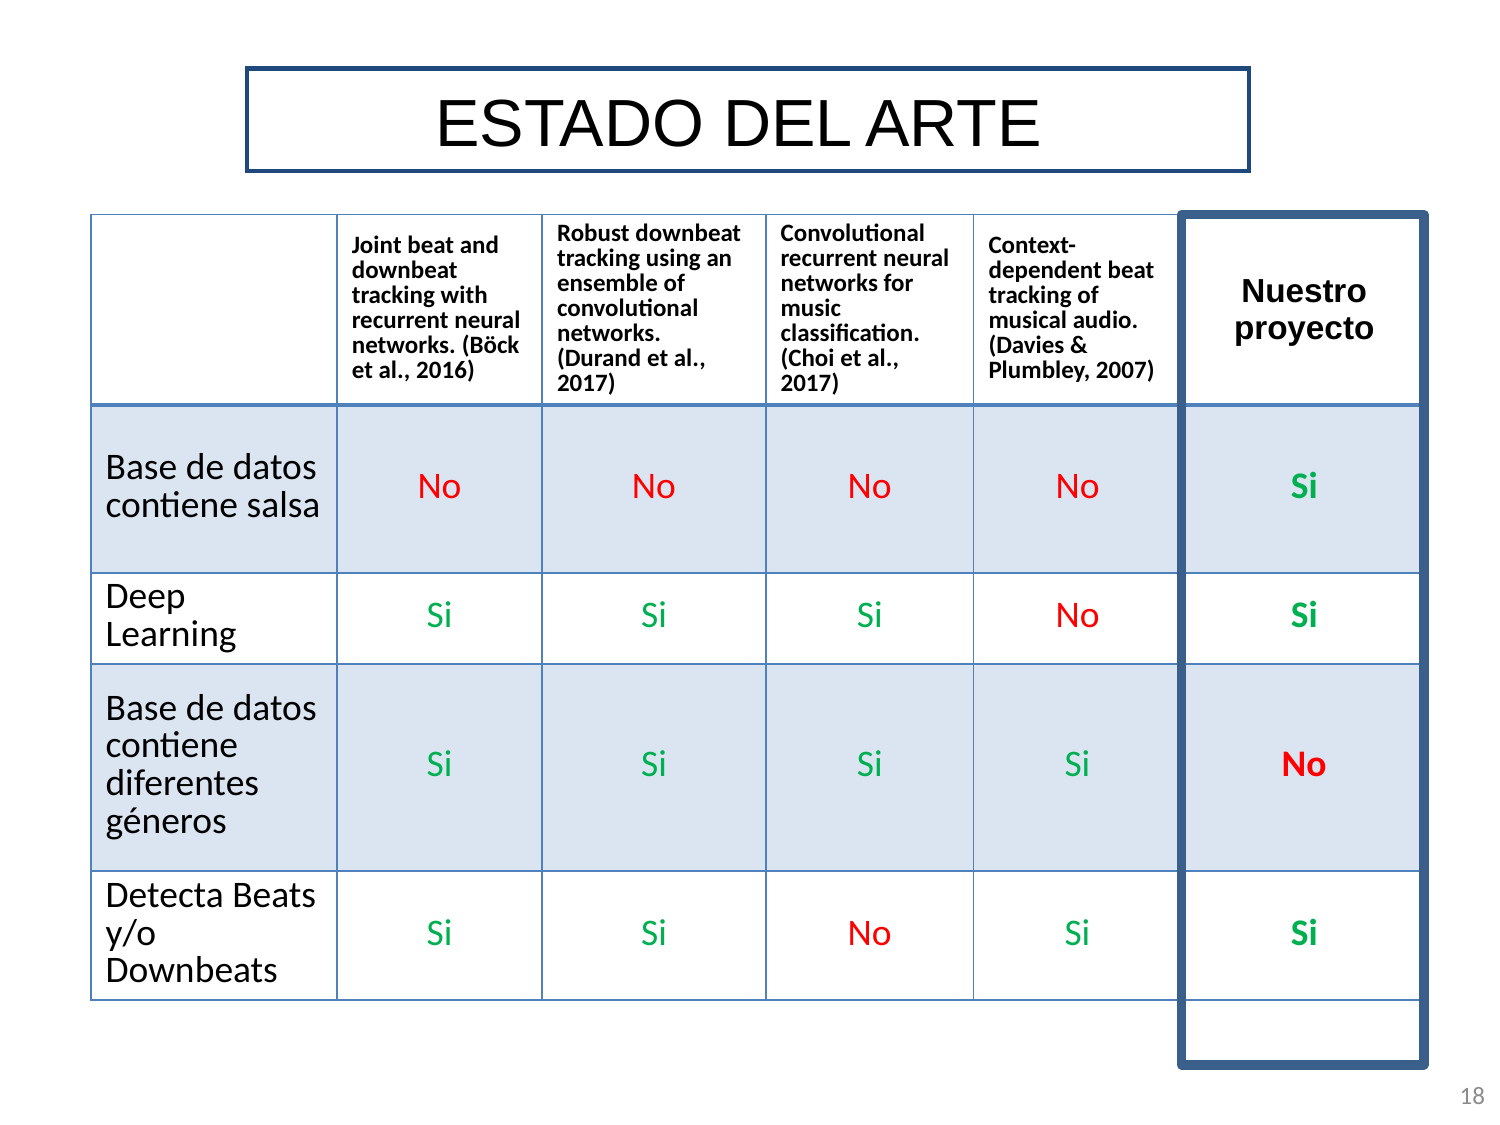

# ESTADO DEL ARTE
|  | Joint beat and downbeat tracking with recurrent neural networks. (Böck et al., 2016) | Robust downbeat tracking using an ensemble of convolutional networks. (Durand et al., 2017) | Convolutional recurrent neural networks for music classification. (Choi et al., 2017) | Context-dependent beat tracking of musical audio. (Davies & Plumbley, 2007) | Nuestro proyecto |
| --- | --- | --- | --- | --- | --- |
| Base de datos contiene salsa | No | No | No | No | Si |
| Deep Learning | Si | Si | Si | No | Si |
| Base de datos contiene diferentes géneros | Si | Si | Si | Si | No |
| Detecta Beats y/o Downbeats | Si | Si | No | Si | Si |

18